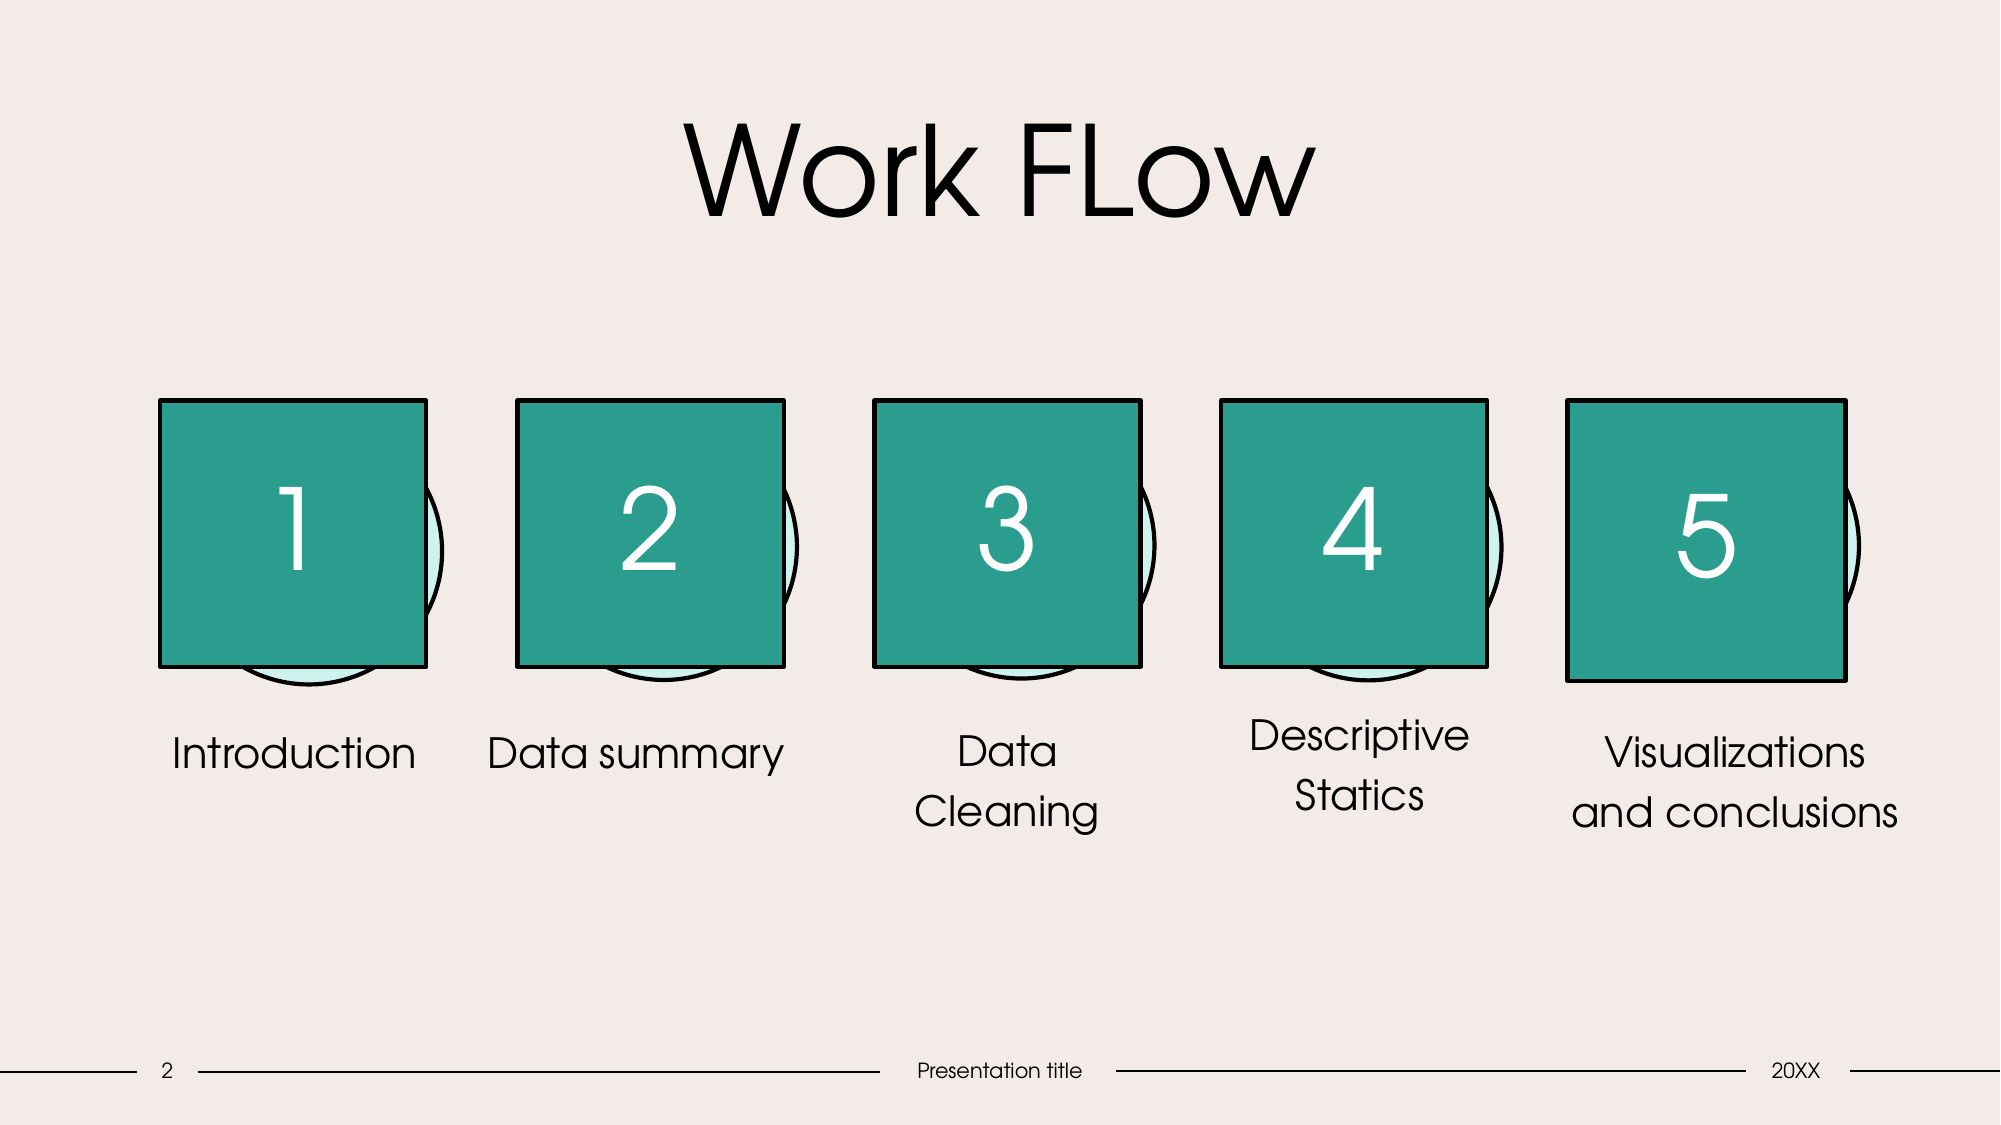

# Work FLow
1
2
3
4
5

Descriptive Statics

Data Cleaning

Visualizations and conclusions

Introduction

Data summary

2
Presentation title
20XX